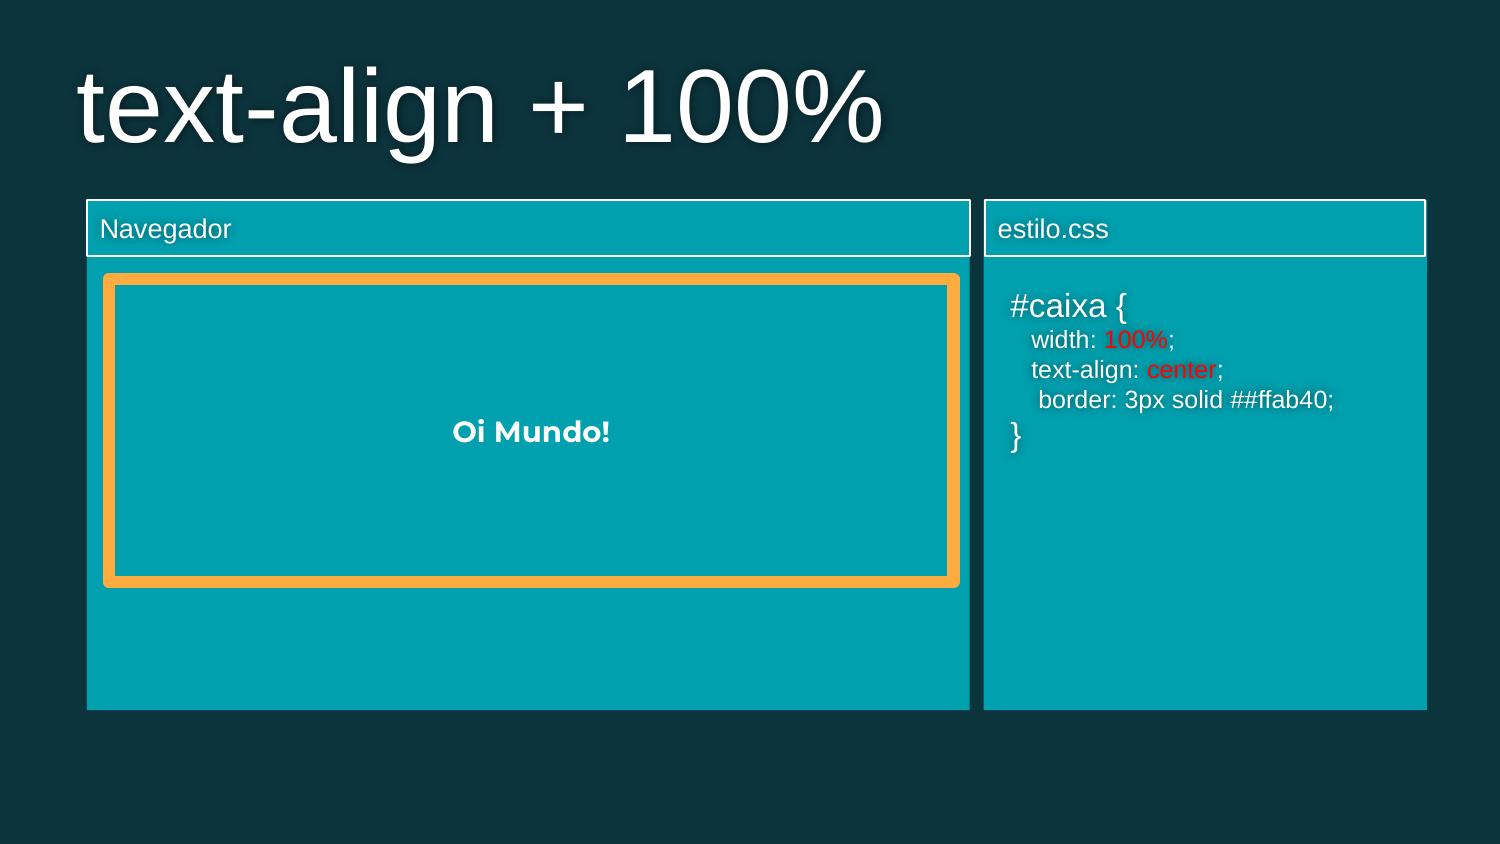

text-align + 100%
Navegador
estilo.css

#caixa {
   width: 100%;
   text-align: center;
    border: 3px solid ##ffab40;
}
Oi Mundo!